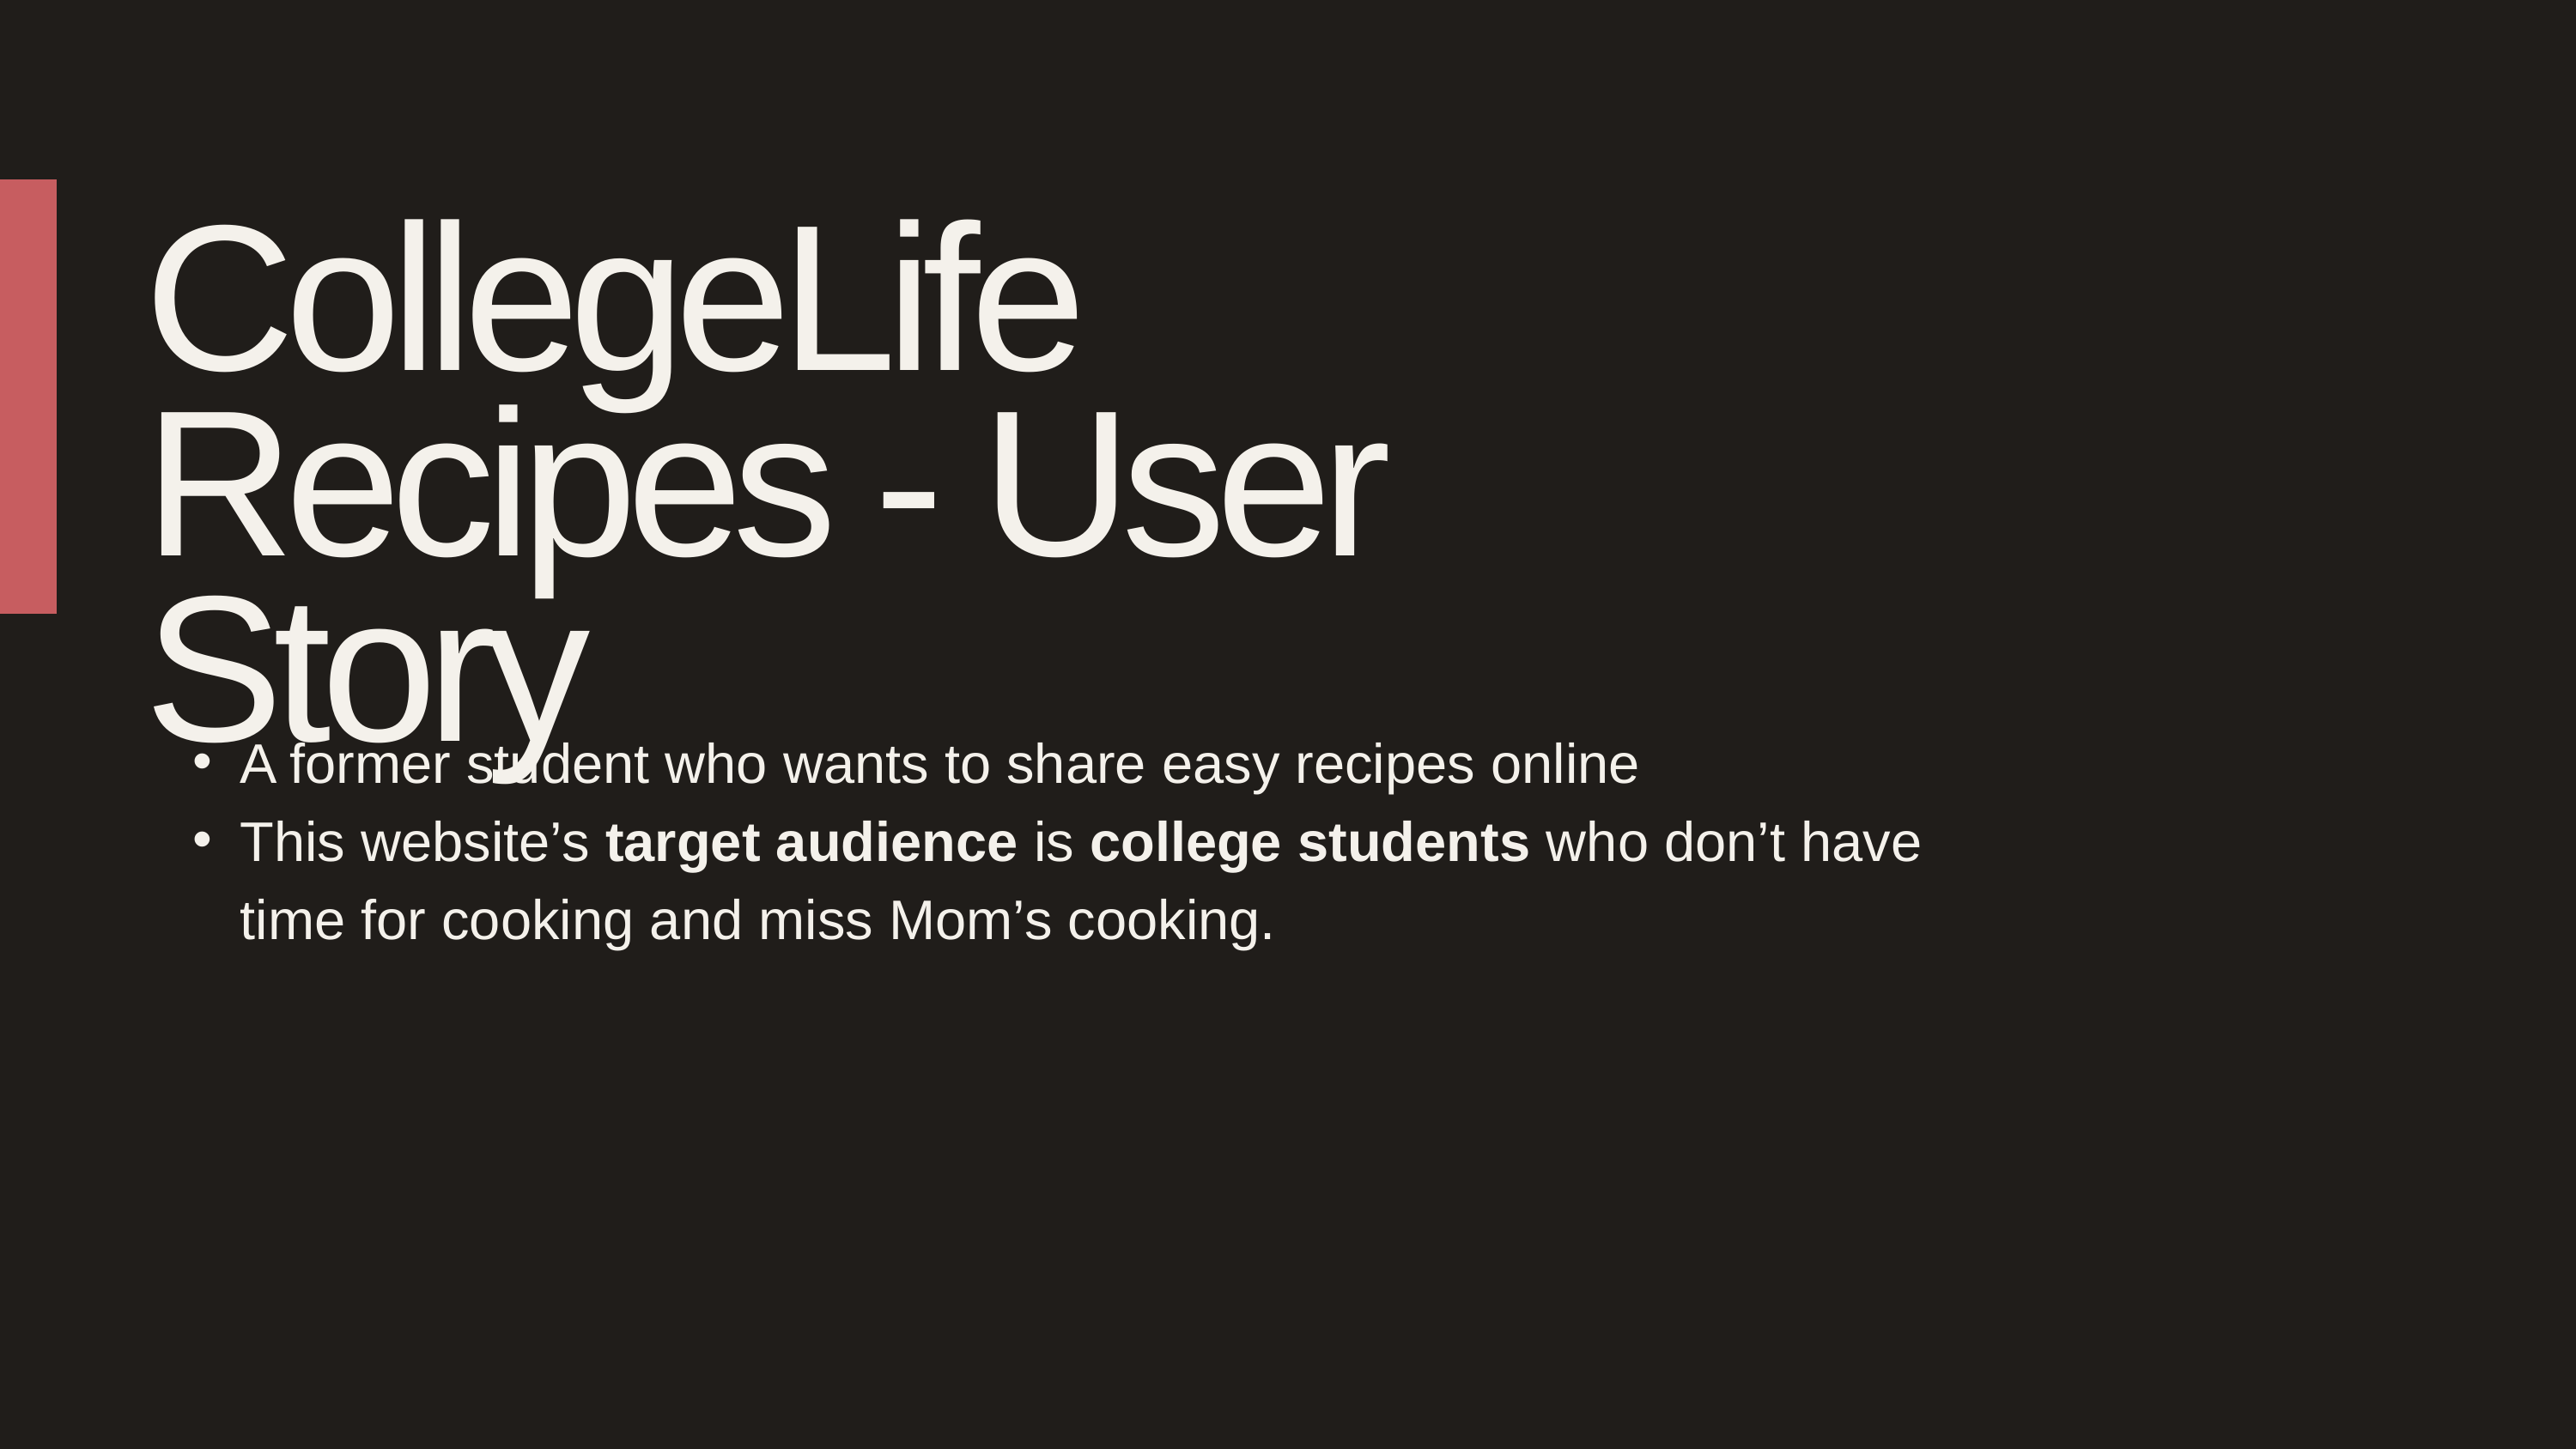

CollegeLife
Recipes - User Story
A former student who wants to share easy recipes online
This website’s target audience is college students who don’t have time for cooking and miss Mom’s cooking.